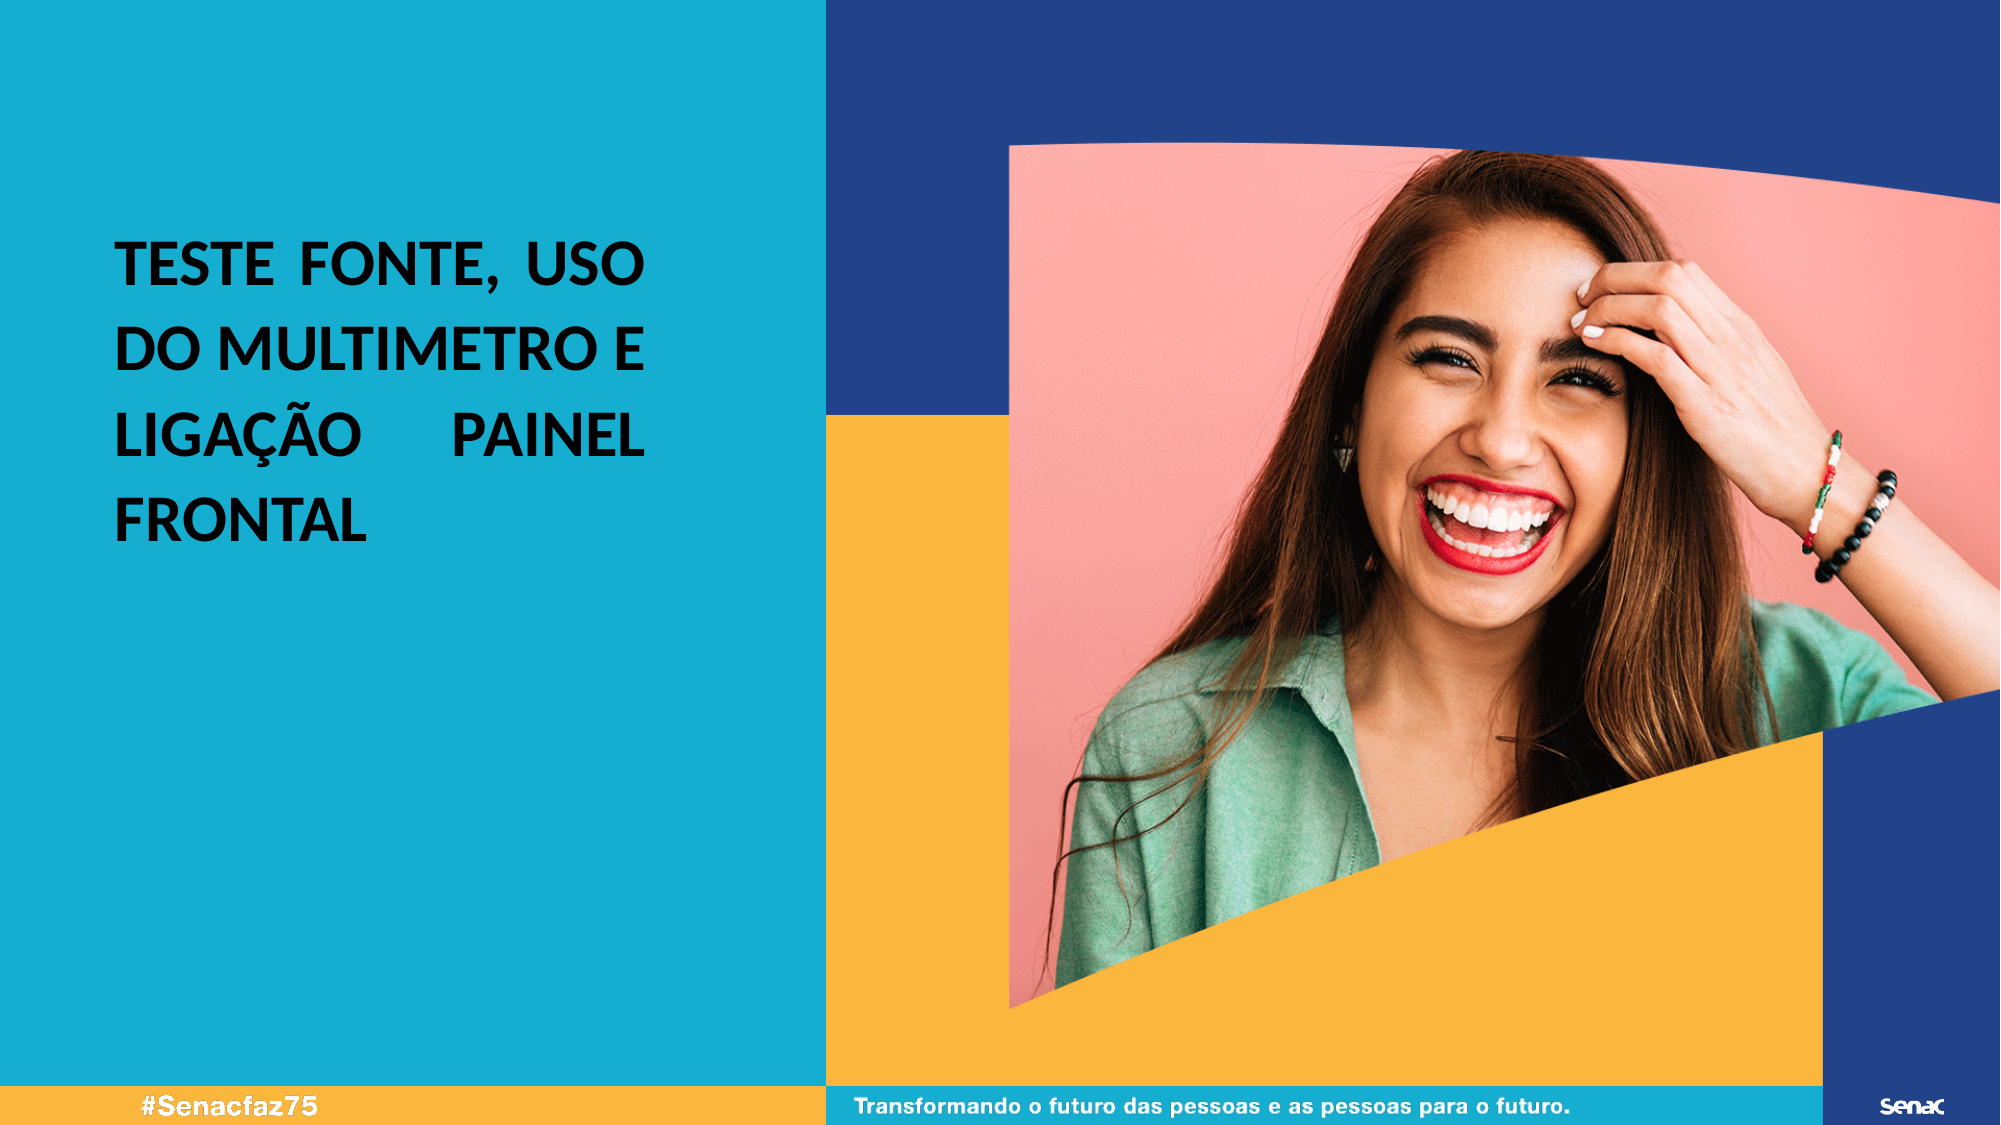

TESTE FONTE, USO DO MULTIMETRO E LIGAÇÃO PAINEL FRONTAL